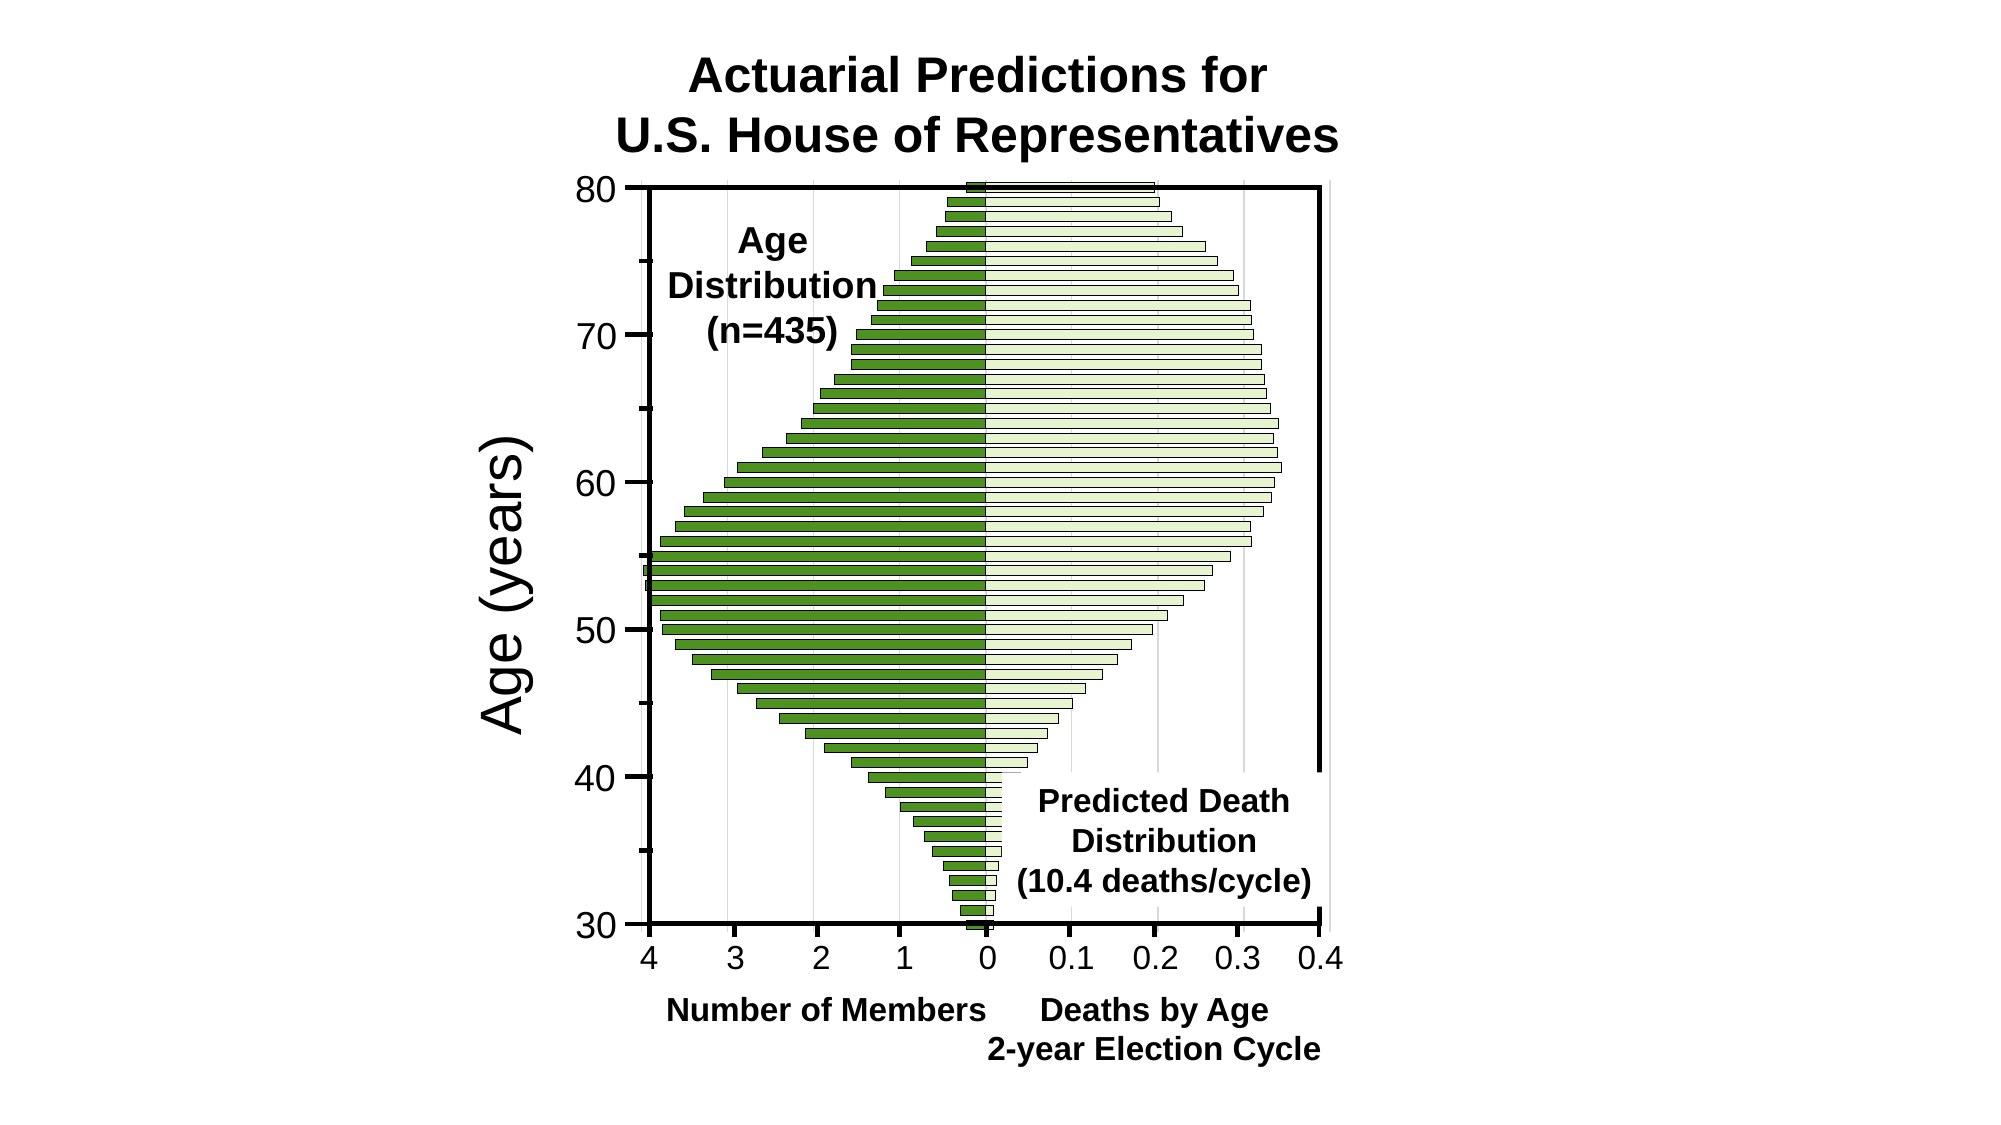

Actuarial Predictions for
U.S. House of Representatives
80
70
60
50
40
30

### Chart

| Category |  |  |
|---|---|---|
Age
Distribution
(n=435)
Age (years)
Predicted Death
Distribution
(10.4 deaths/cycle)
4
3
2
1
0
0.1
0.2
0.3
0.4
Number of Members
Deaths by Age
2-year Election Cycle